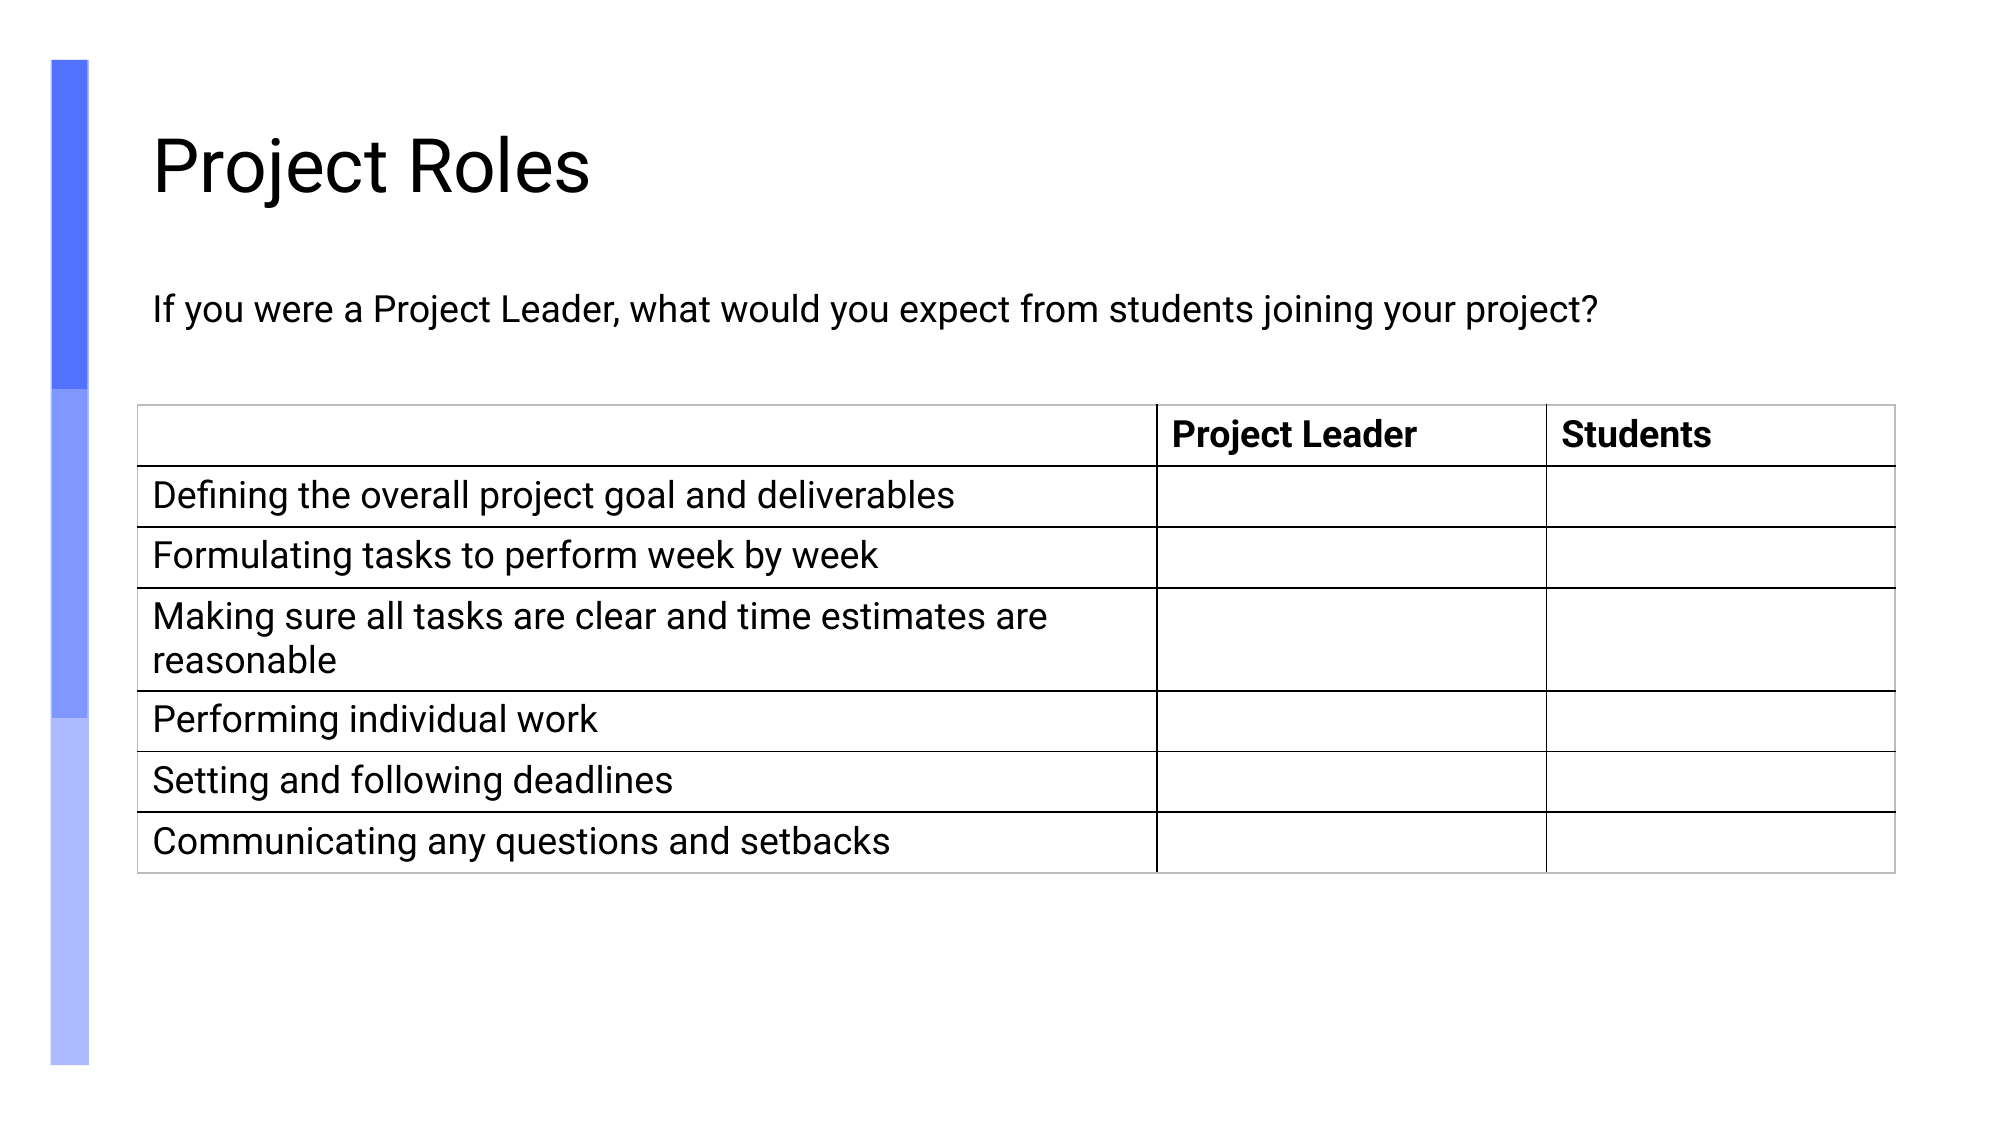

# Project Roles
If you were a Project Leader, what would you expect from students joining your project?
|  | Project Leader | Students |
| --- | --- | --- |
| Defining the overall project goal and deliverables |  |  |
| Formulating tasks to perform week by week |  |  |
| Making sure all tasks are clear and time estimates are reasonable |  |  |
| Performing individual work |  |  |
| Setting and following deadlines |  |  |
| Communicating any questions and setbacks |  |  |